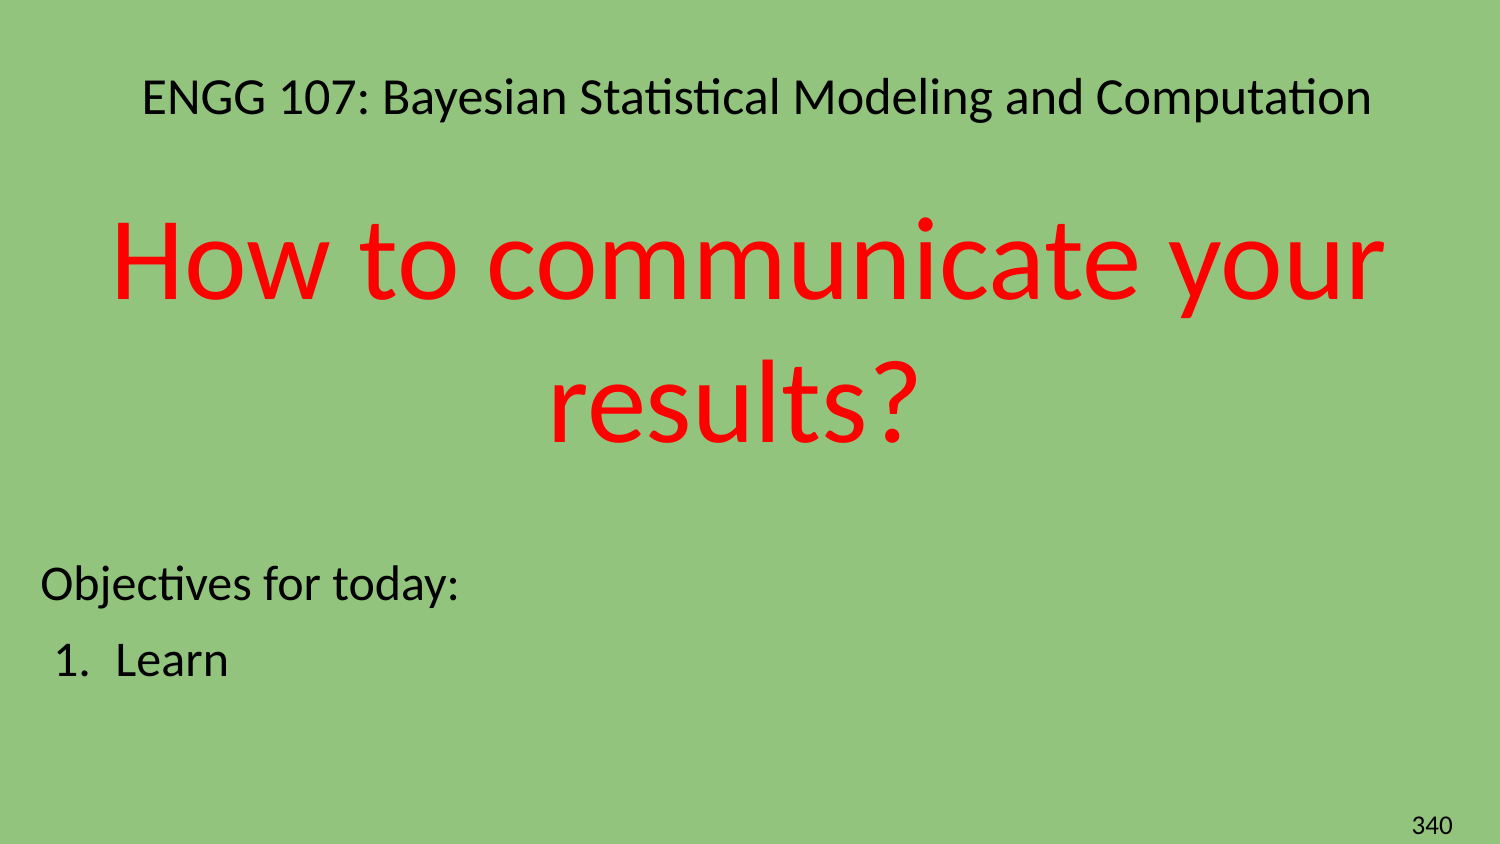

# ENGG 107: Bayesian Statistical Modeling and Computation
How to communicate your results?
Objectives for today:
Learn
340